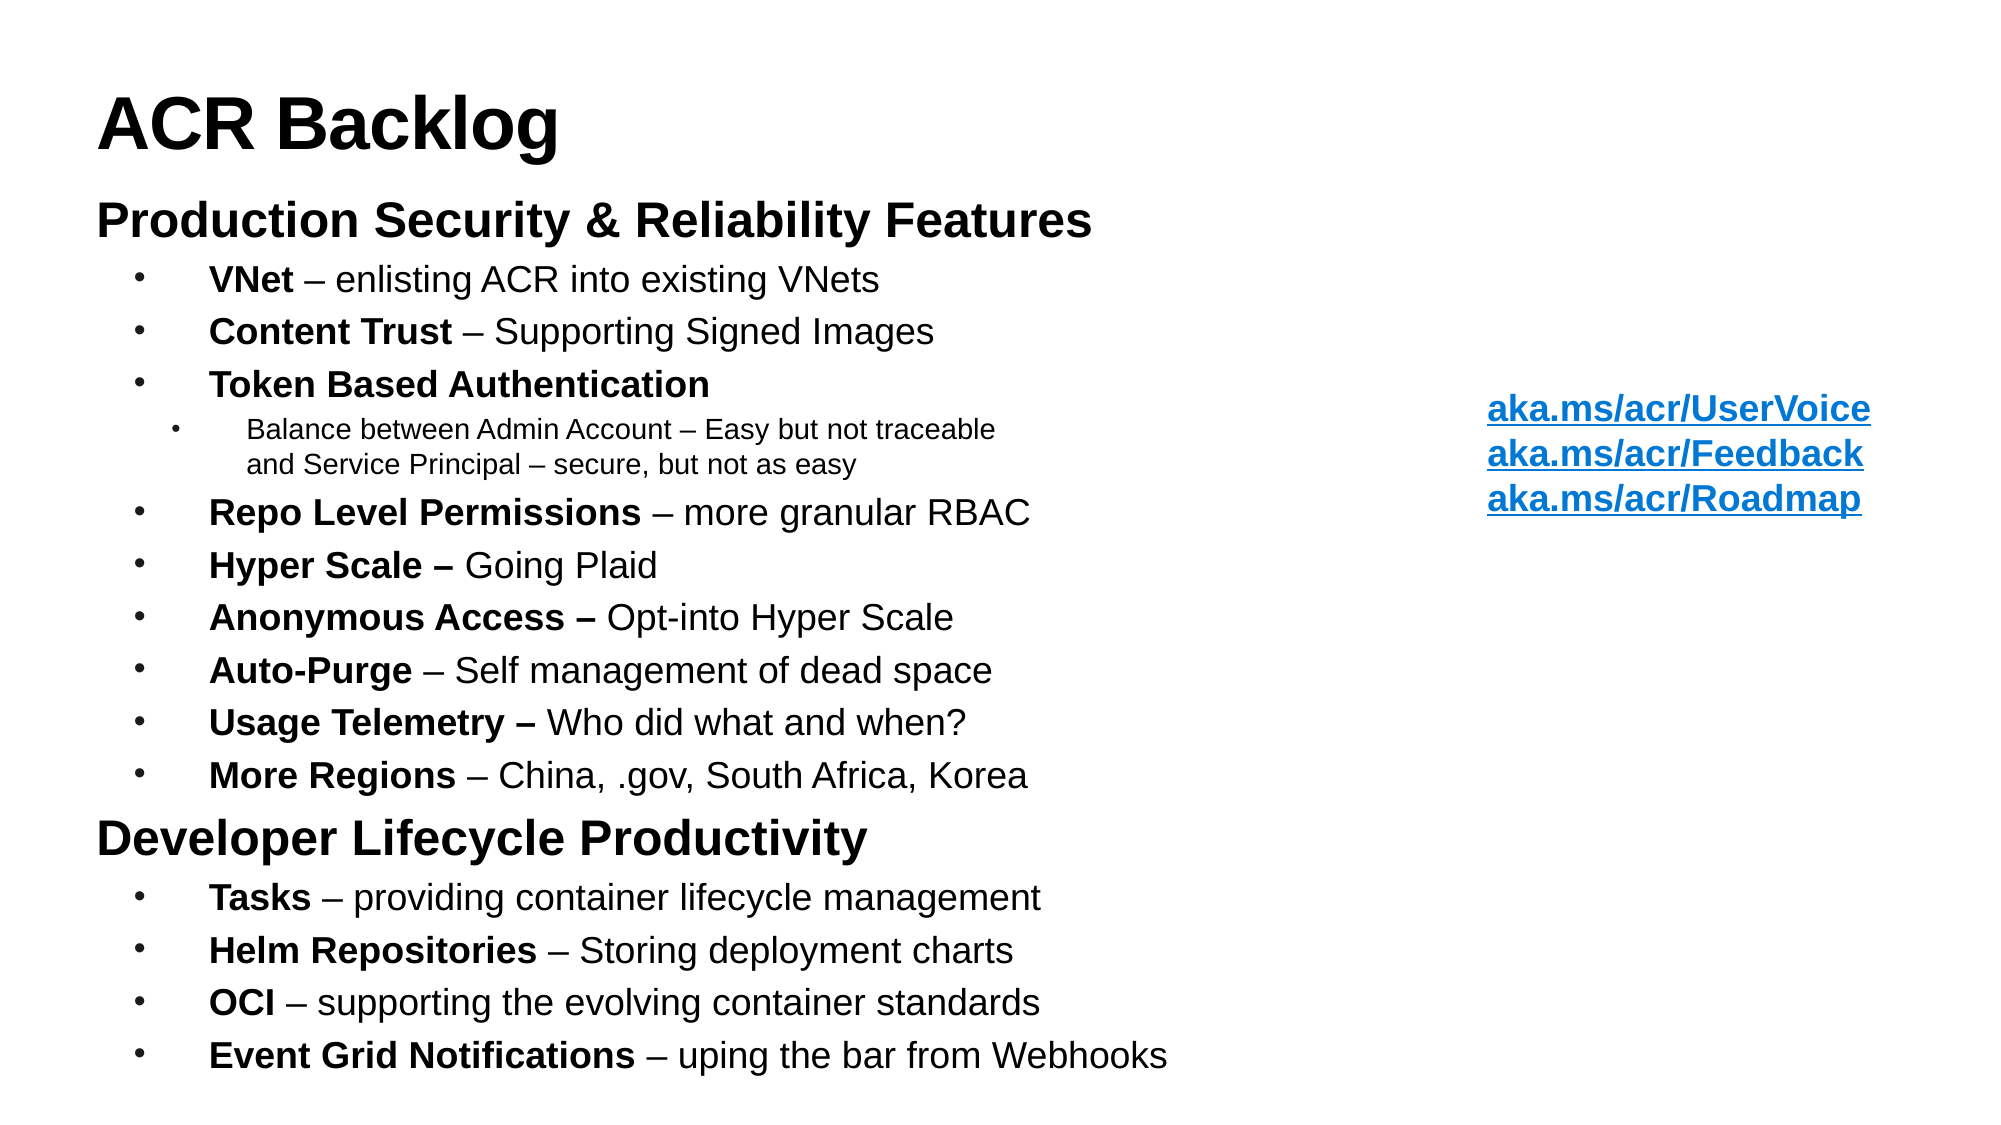

# ACR Backlog
Production Security & Reliability Features
VNet – enlisting ACR into existing VNets
Content Trust – Supporting Signed Images
Token Based Authentication
Balance between Admin Account – Easy but not traceable
and Service Principal – secure, but not as easy
Repo Level Permissions – more granular RBAC
Hyper Scale – Going Plaid
Anonymous Access – Opt-into Hyper Scale
Auto-Purge – Self management of dead space
Usage Telemetry – Who did what and when?
More Regions – China, .gov, South Africa, Korea
Developer Lifecycle Productivity
Tasks – providing container lifecycle management
Helm Repositories – Storing deployment charts
OCI – supporting the evolving container standards
Event Grid Notifications – uping the bar from Webhooks
aka.ms/acr/UserVoice
aka.ms/acr/Feedback
aka.ms/acr/Roadmap